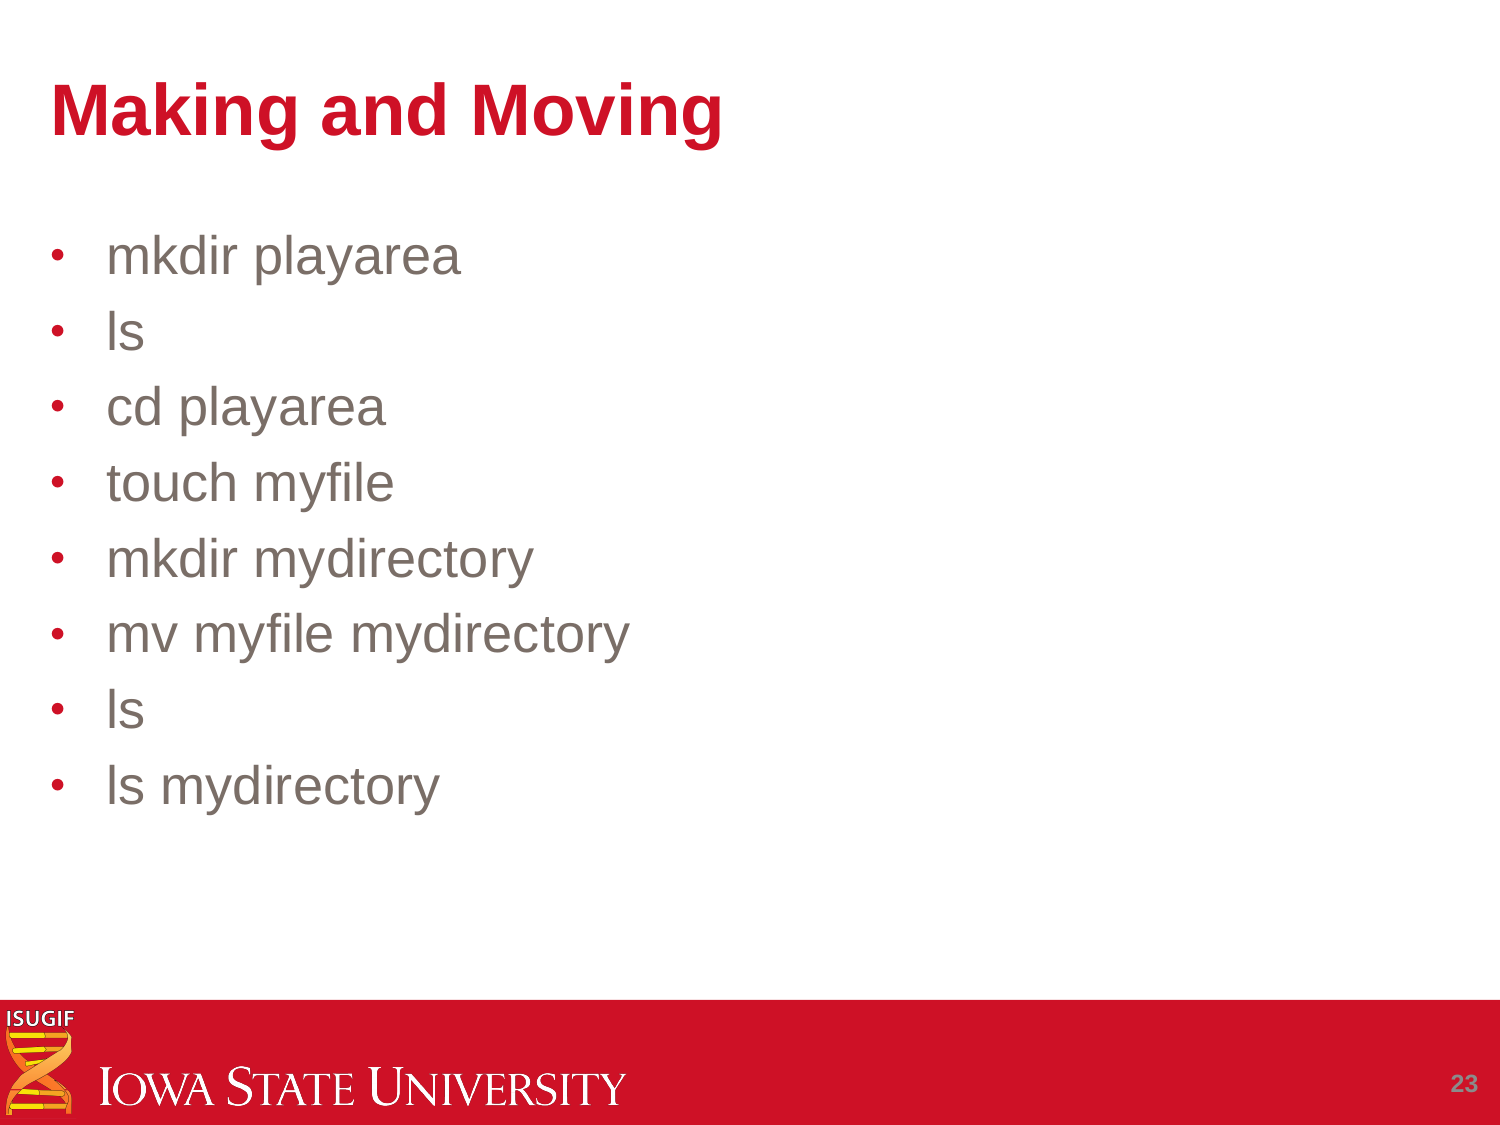

# Making and Moving
mkdir playarea
ls
cd playarea
touch myfile
mkdir mydirectory
mv myfile mydirectory
ls
ls mydirectory